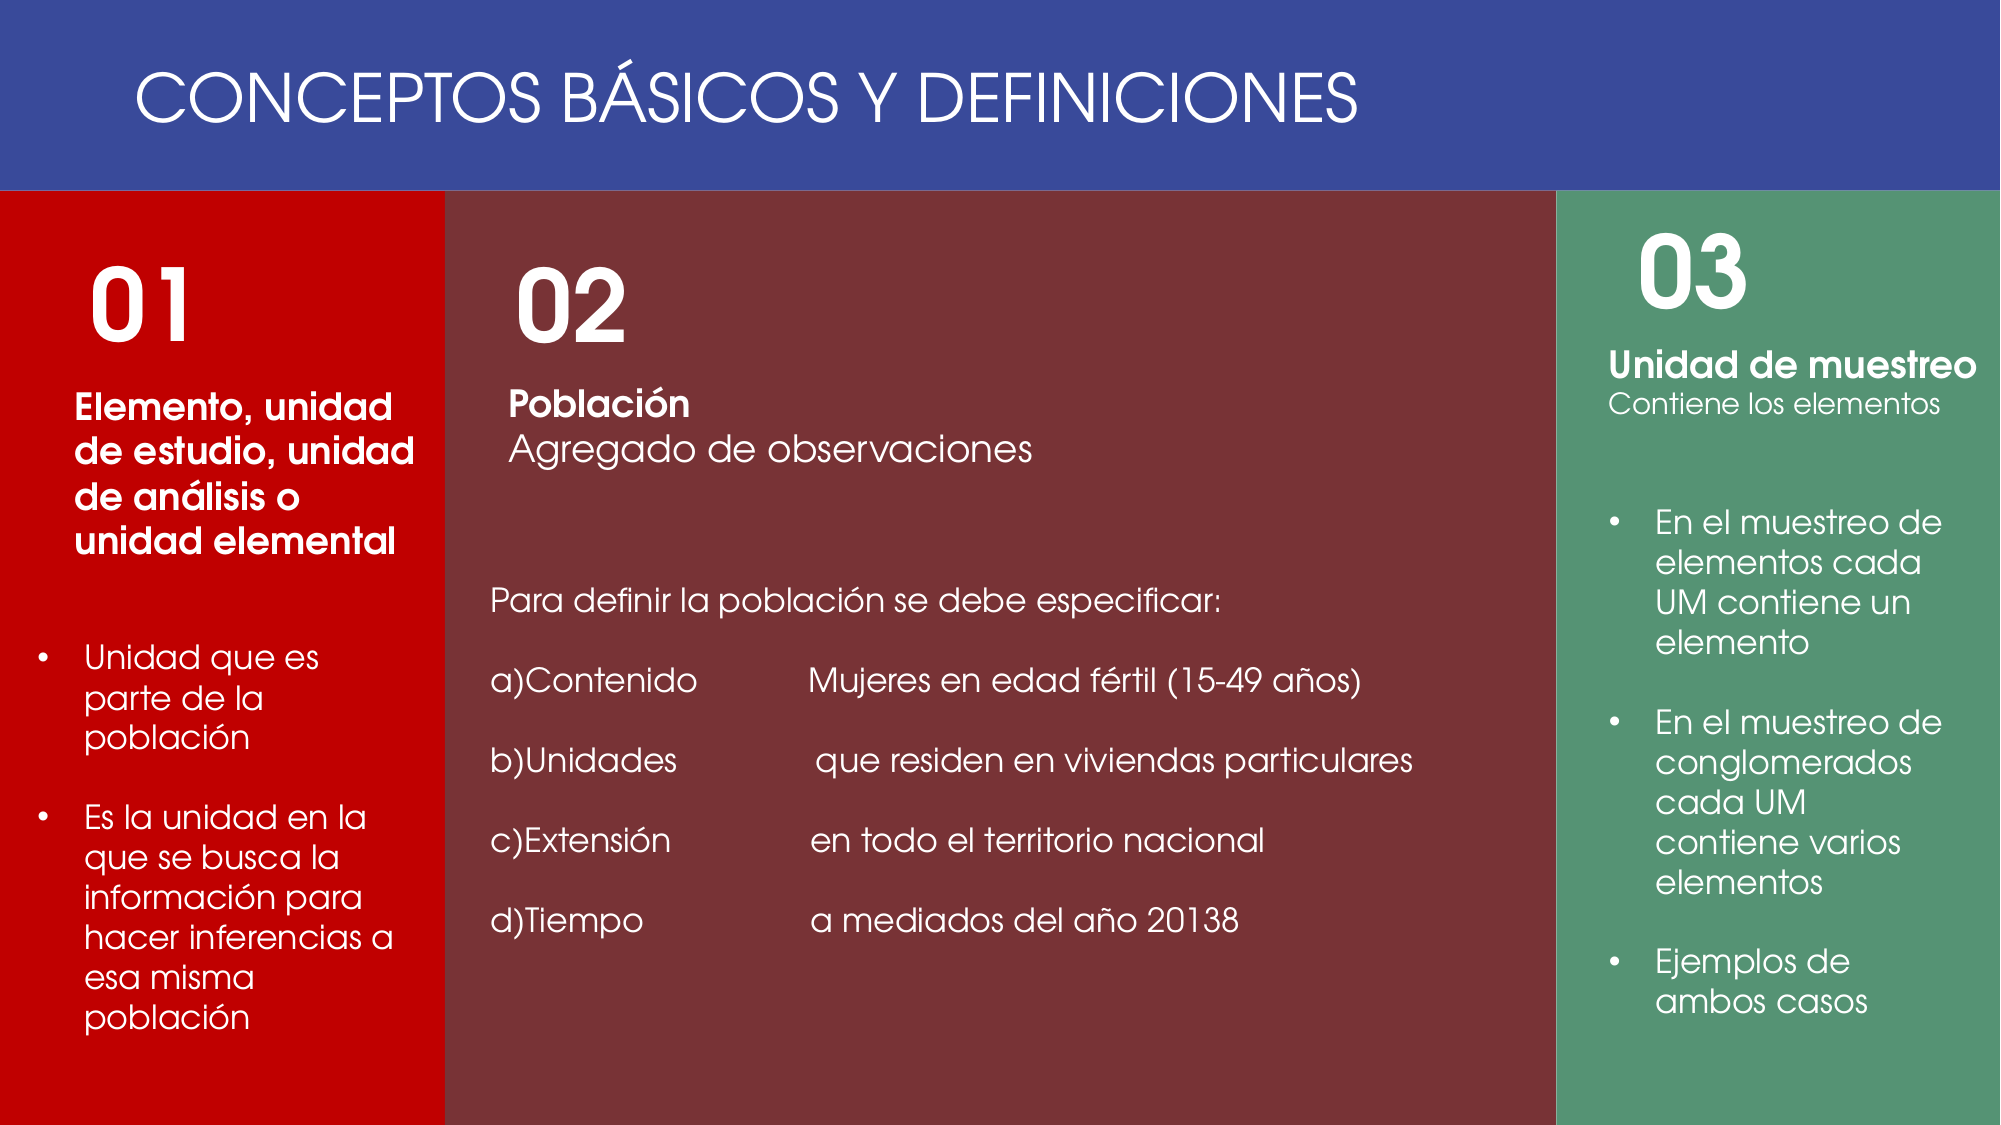

CONCEPTOS BÁSICOS Y DEFINICIONES

03
01
02

Unidad de muestreo
Contiene los elementos
Población
Agregado de observaciones
Elemento, unidad de estudio, unidad de análisis o unidad elemental
En el muestreo de elementos cada UM contiene un elemento

En el muestreo de conglomerados cada UM contiene varios elementos

Ejemplos de ambos casos

Para definir la población se debe especificar:

a)Contenido            Mujeres en edad fértil (15-49 años)

b)Unidades               que residen en viviendas particulares

c)Extensión               en todo el territorio nacional

d)Tiempo                  a mediados del año 20138
Unidad que es parte de la población

Es la unidad en la que se busca la información para hacer inferencias a esa misma población